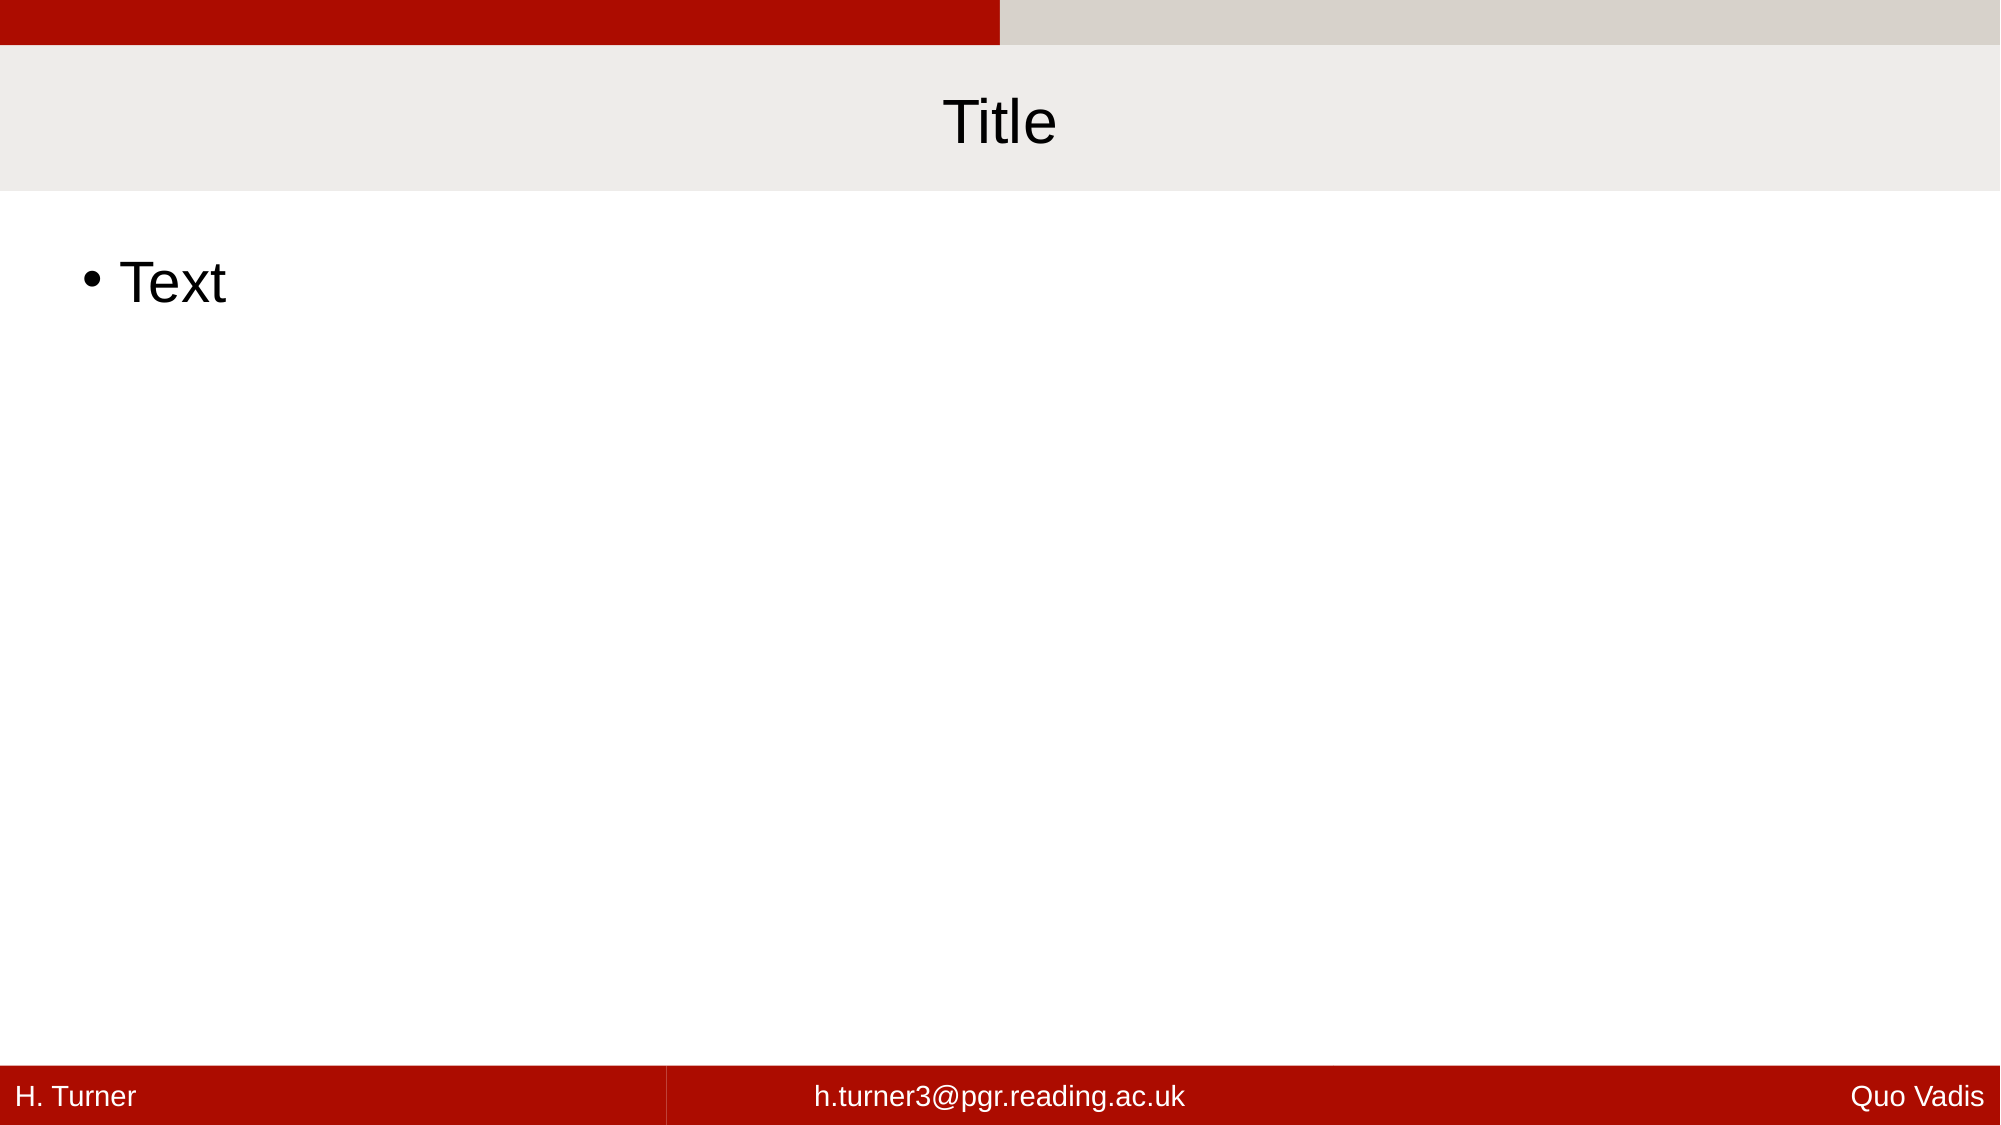

Title
Text
H. Turner
h.turner3@pgr.reading.ac.uk
Quo Vadis